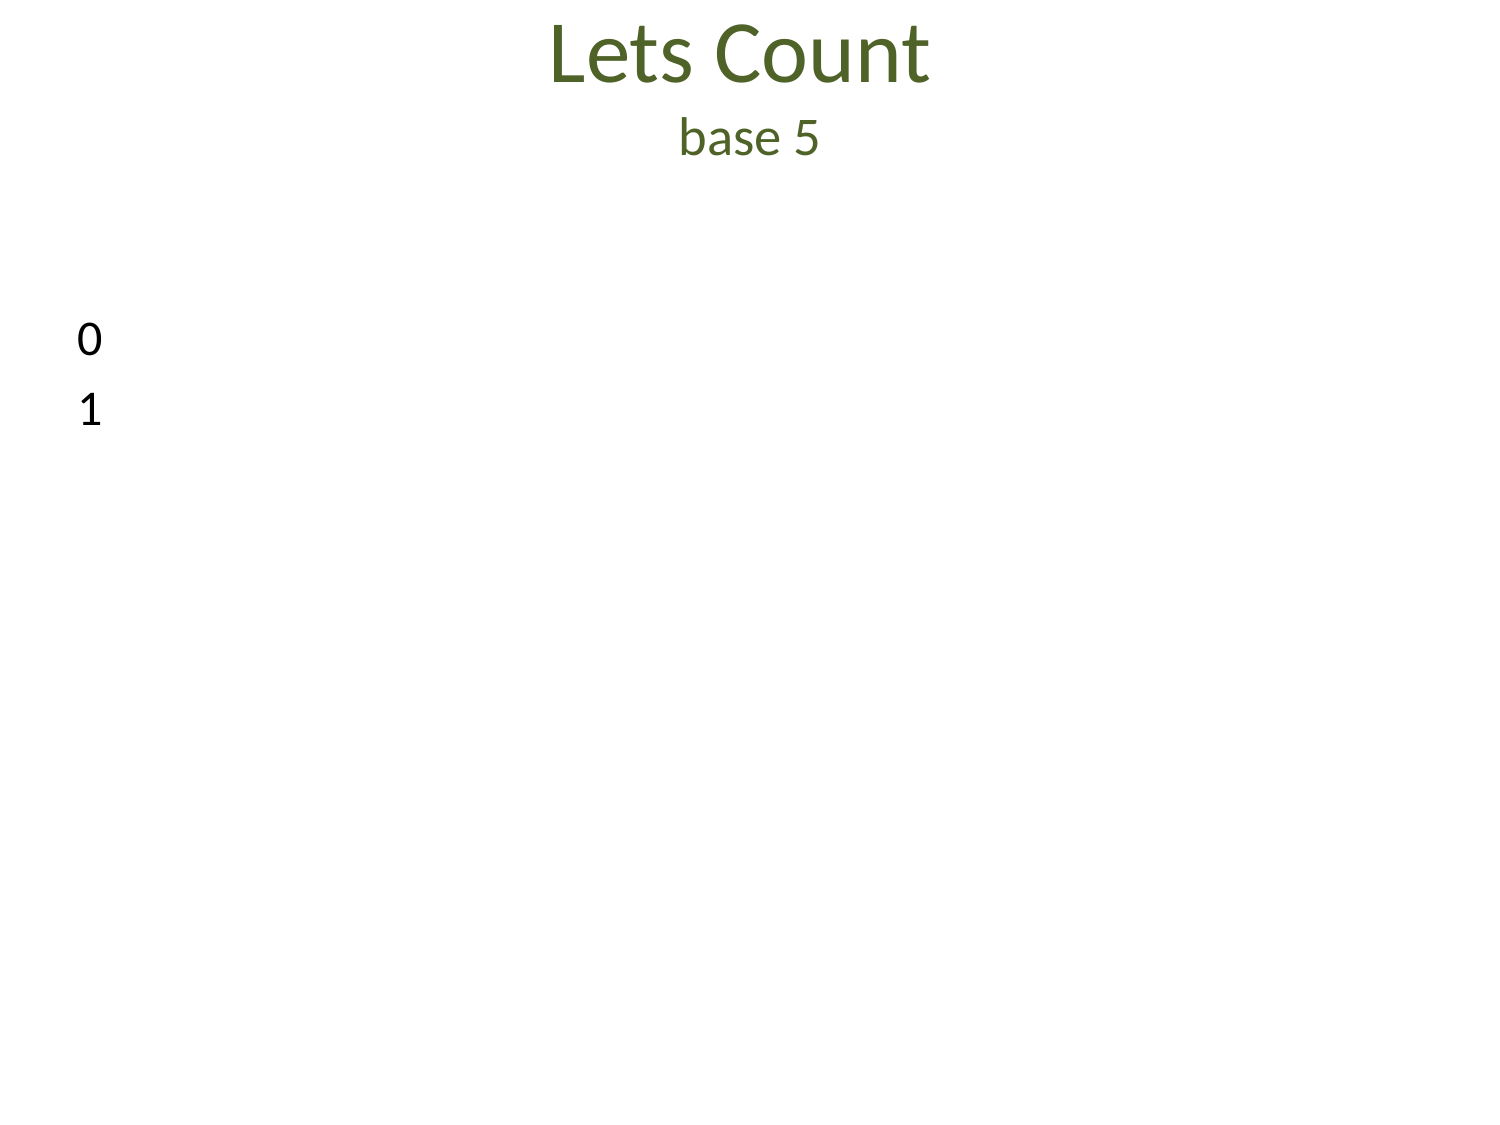

# Lets Count base 5
  0
  1